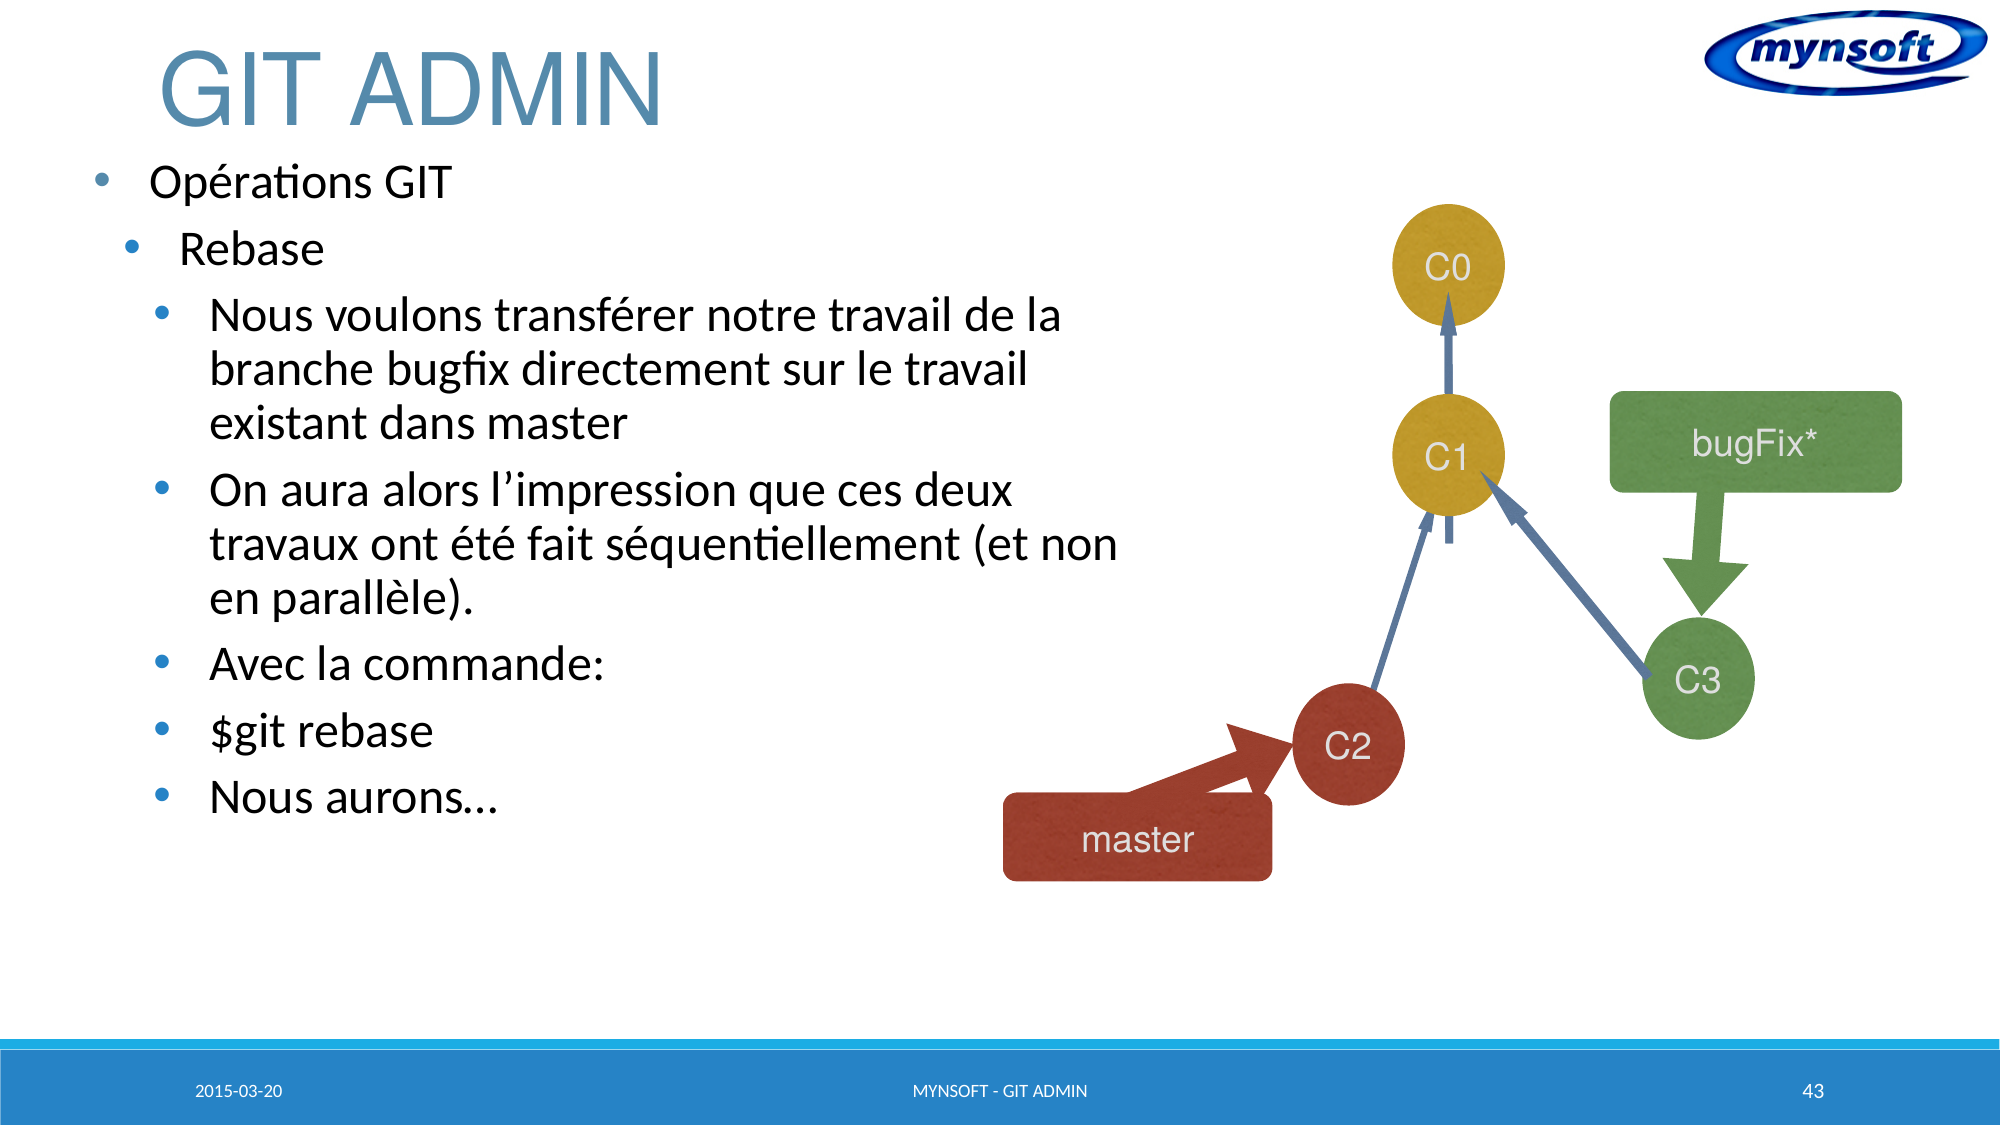

# GIT ADMIN
Opérations GIT
Rebase
Nous voulons transférer notre travail de la branche bugfix directement sur le travail existant dans master
On aura alors l’impression que ces deux travaux ont été fait séquentiellement (et non en parallèle).
Avec la commande:
$git rebase
Nous aurons…

C0

bugFix*

C1

C3

C2

master
2015-03-20
MYNSOFT - GIT ADMIN
43